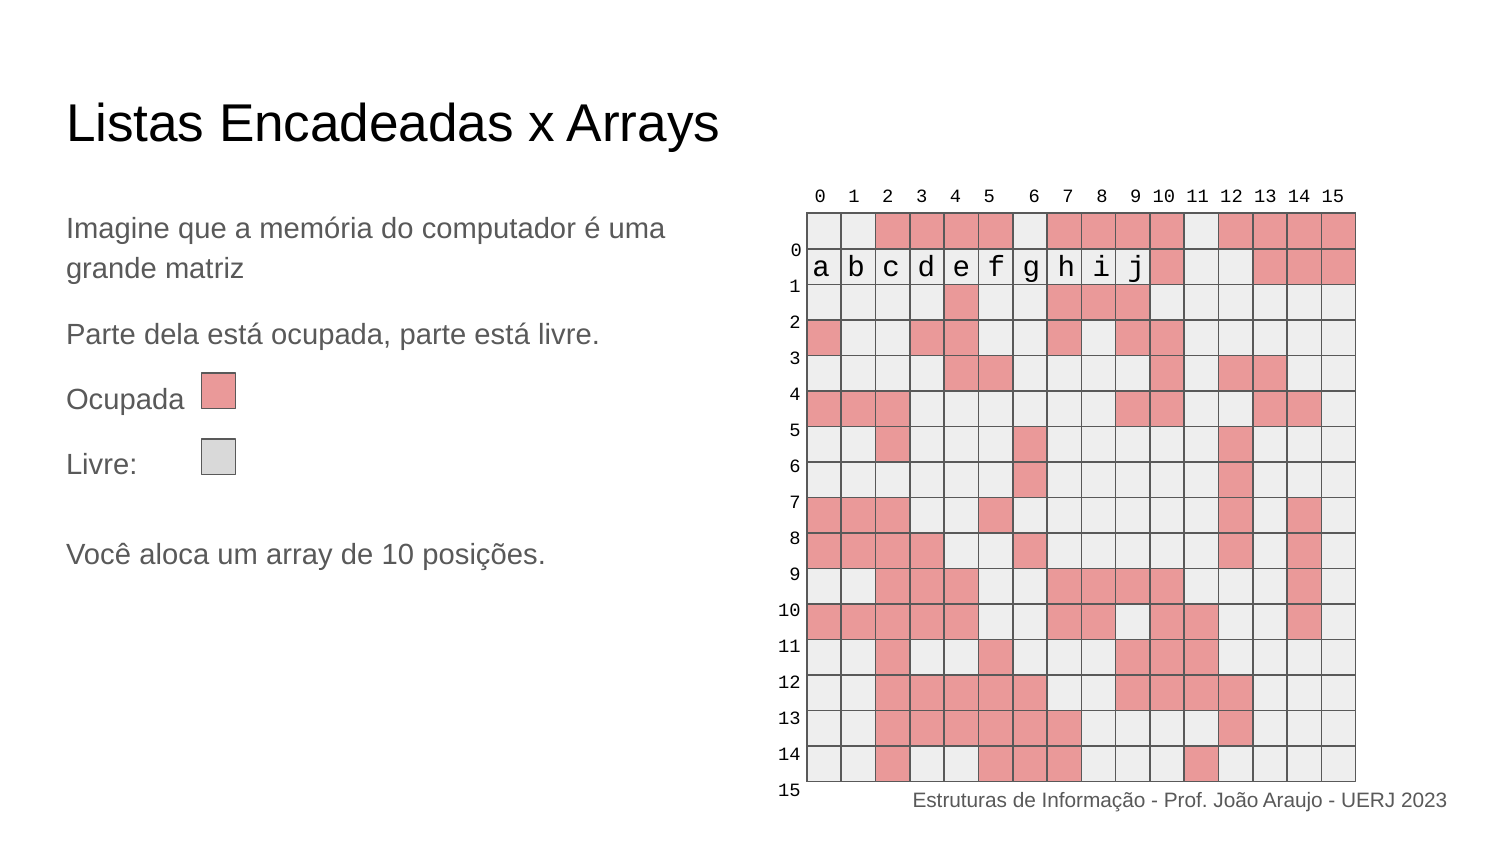

# Listas Encadeadas x Arrays
0  1  2  3  4  5   6  7  8  9 10 11 12 13 14 15
Imagine que a memória do computador é uma grande matriz
Parte dela está ocupada, parte está livre.
Ocupada
Livre:

 0
 1
 2
 3
 4
 5
 6
 7
 8
 9
10
11
12
13
14
15

a b c d e f g h i j

Você aloca um array de 10 posições.